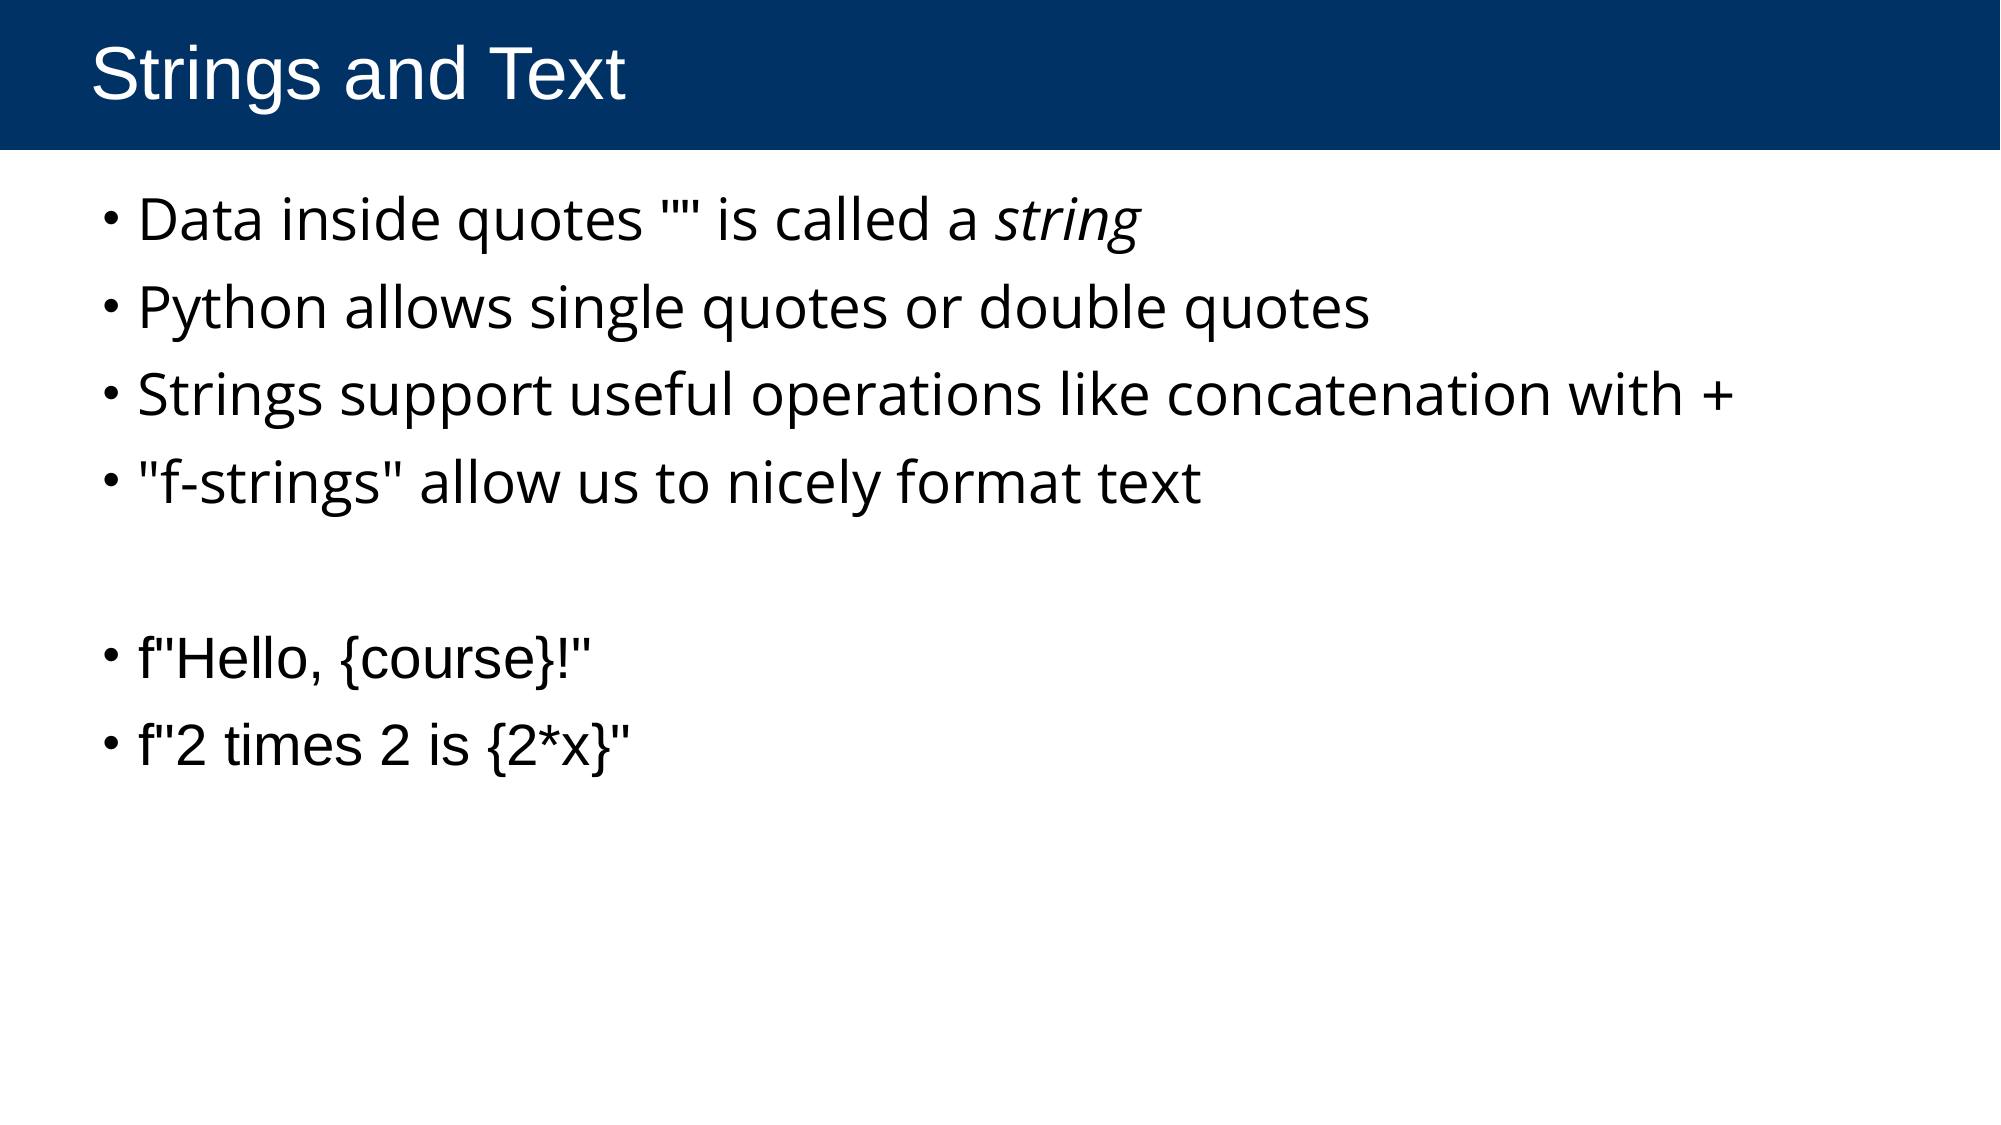

# Strings and Text
 Data inside quotes "" is called a string
 Python allows single quotes or double quotes
 Strings support useful operations like concatenation with +
 "f-strings" allow us to nicely format text

 f"Hello, {course}!"
 f"2 times 2 is {2*x}"